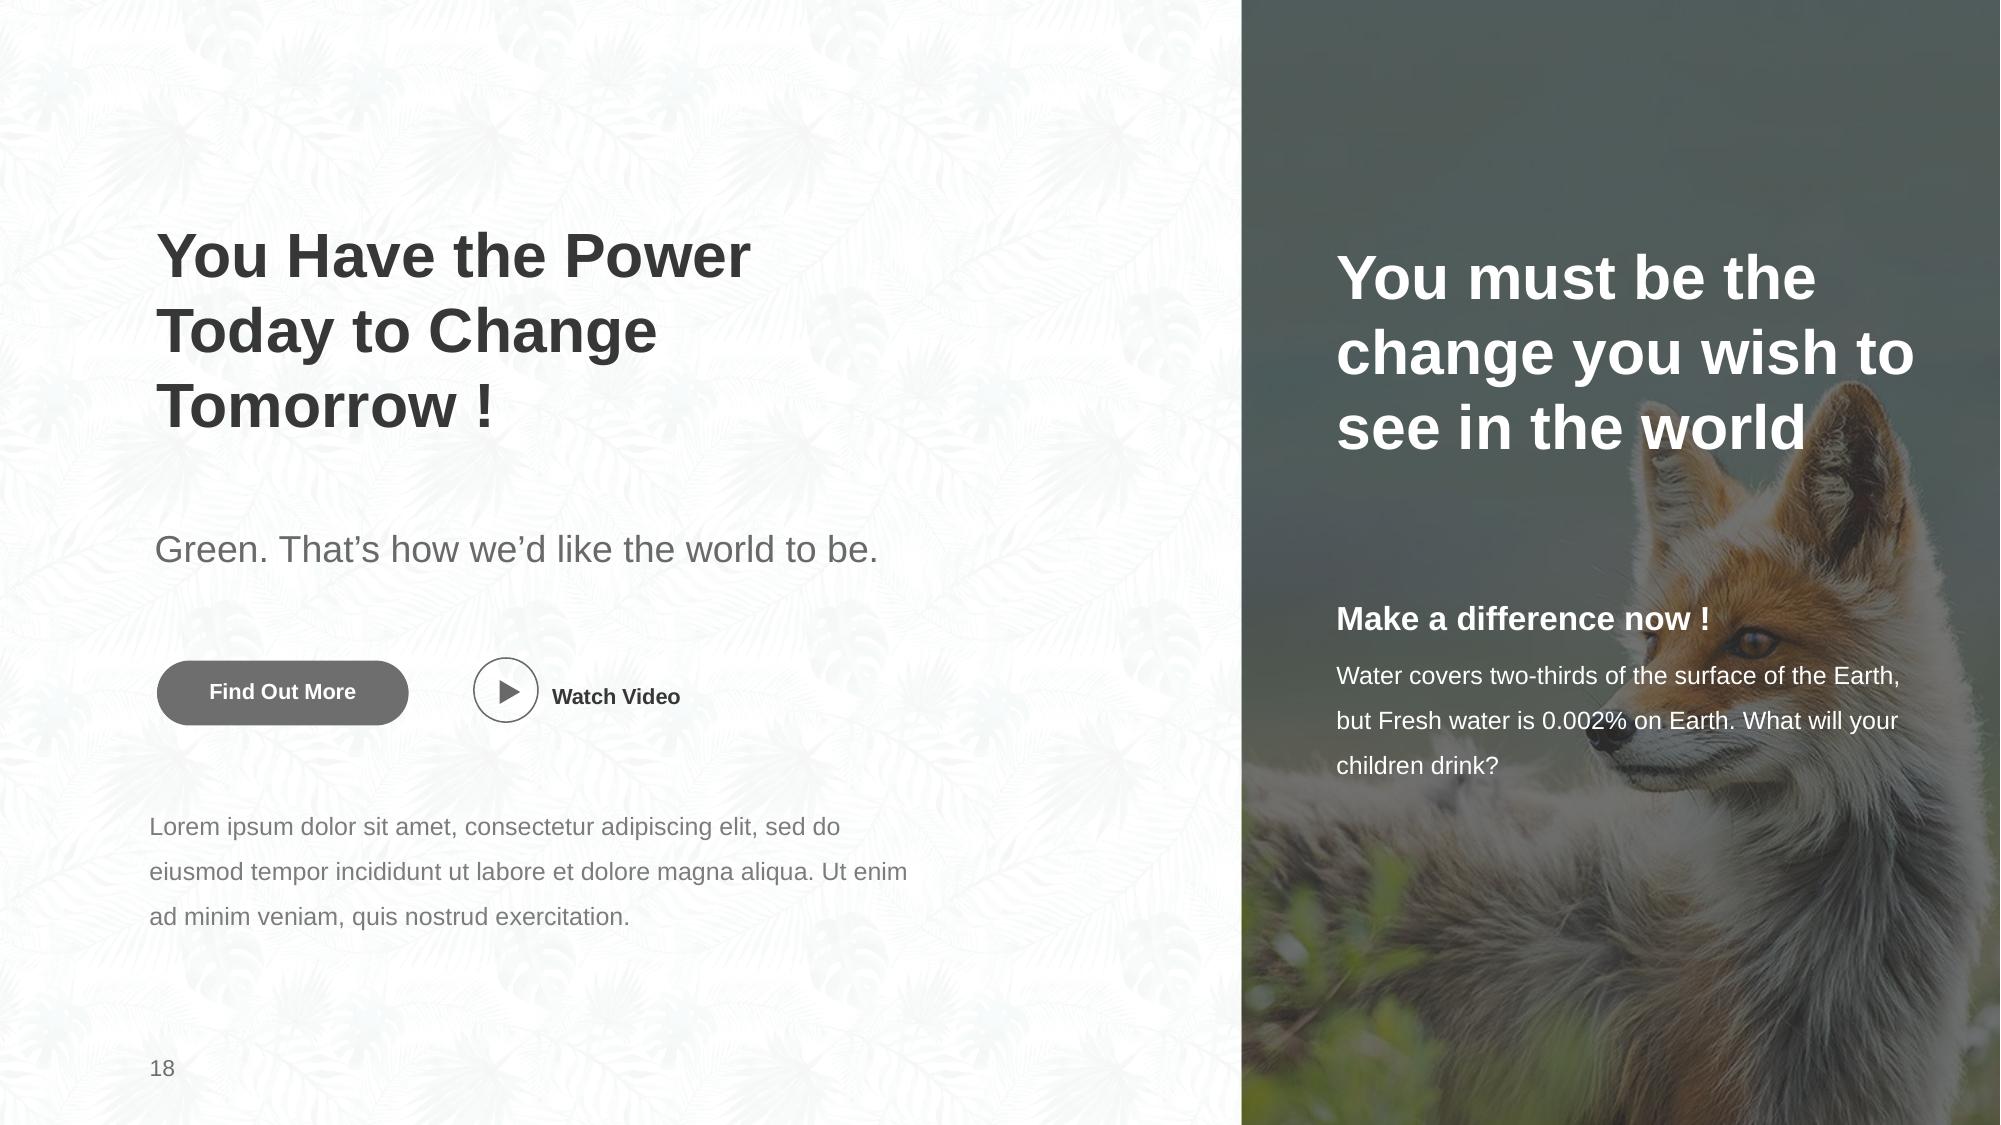

# You Have the Power Today to Change Tomorrow !
You must be the change you wish to see in the world
Green. That’s how we’d like the world to be.
Make a difference now !
Water covers two-thirds of the surface of the Earth, but Fresh water is 0.002% on Earth. What will your children drink?

Watch Video
Find Out More
Lorem ipsum dolor sit amet, consectetur adipiscing elit, sed do eiusmod tempor incididunt ut labore et dolore magna aliqua. Ut enim ad minim veniam, quis nostrud exercitation.
18